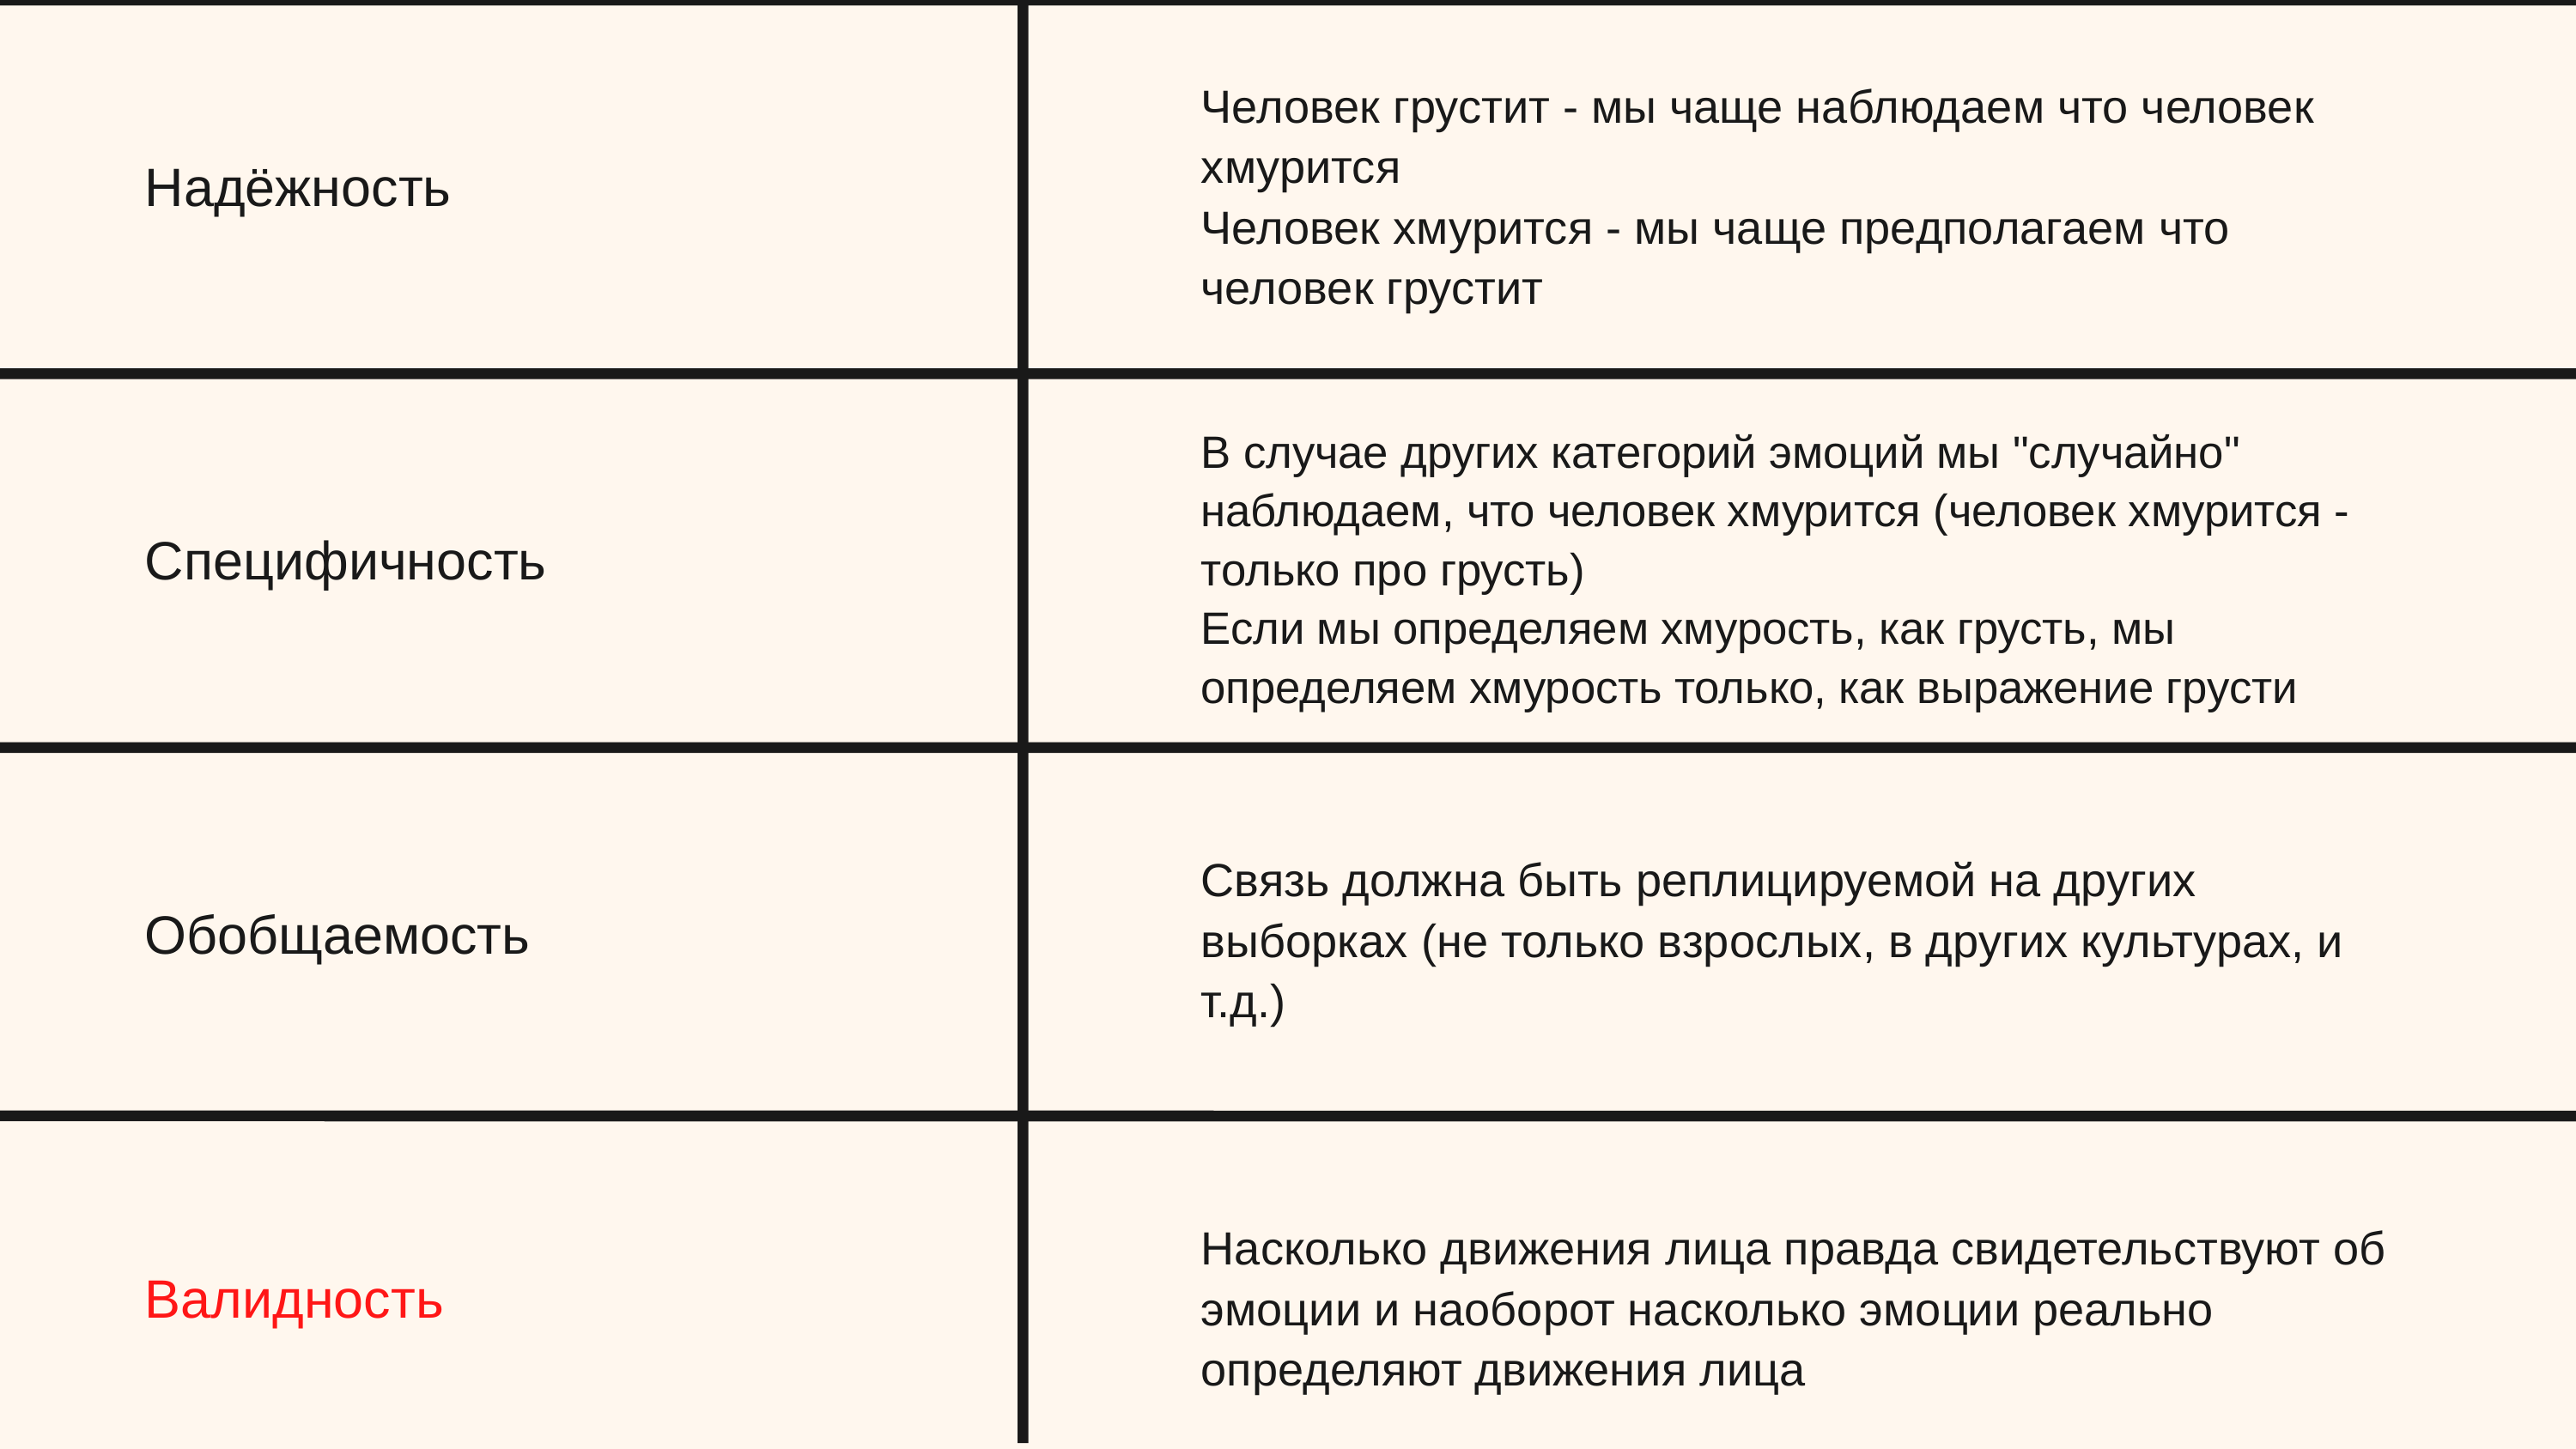

Человек грустит - мы чаще наблюдаем что человек хмурится
Человек хмурится - мы чаще предполагаем что человек грустит
Надёжность

В случае других категорий эмоций мы "случайно" наблюдаем, что человек хмурится (человек хмурится - только про грусть)
Если мы определяем хмурость, как грусть, мы определяем хмурость только, как выражение грусти
Специфичность

Связь должна быть реплицируемой на других выборках (не только взрослых, в других культурах, и т.д.)
Обобщаемость

Насколько движения лица правда свидетельствуют об эмоции и наоборот насколько эмоции реально определяют движения лица
Валидность